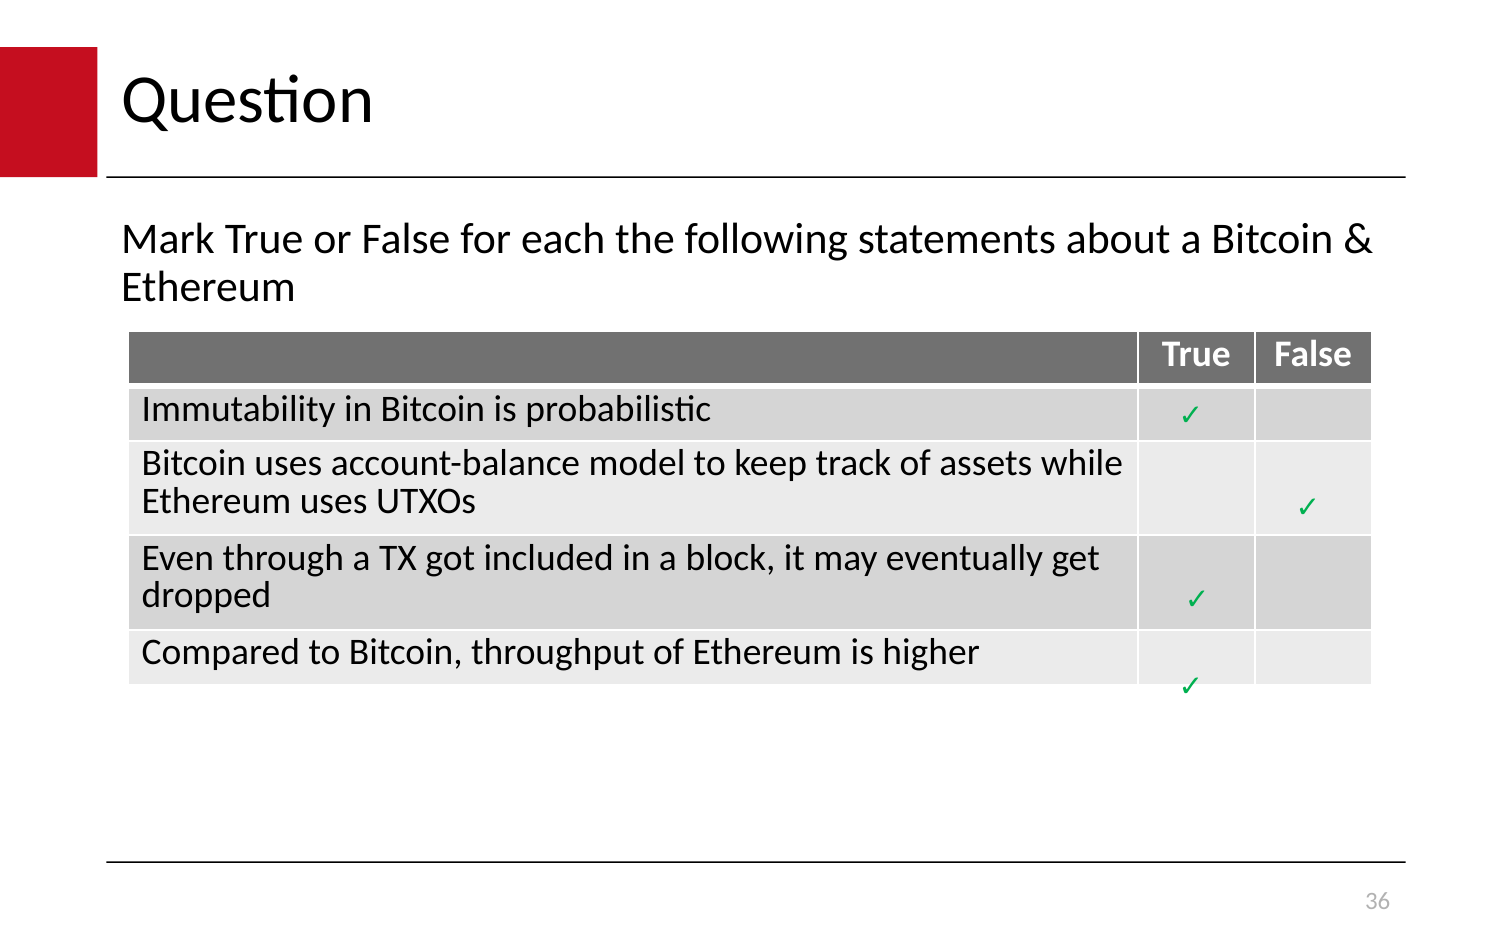

# Question
Mark True or False for each the following statements about a Bitcoin & Ethereum
|  | True | False |
| --- | --- | --- |
| Immutability in Bitcoin is probabilistic |  |  |
| Bitcoin uses account-balance model to keep track of assets while Ethereum uses UTXOs |  |  |
| Even through a TX got included in a block, it may eventually get dropped |  |  |
| Compared to Bitcoin, throughput of Ethereum is higher |  |  |
✓
✓
✓
✓
36